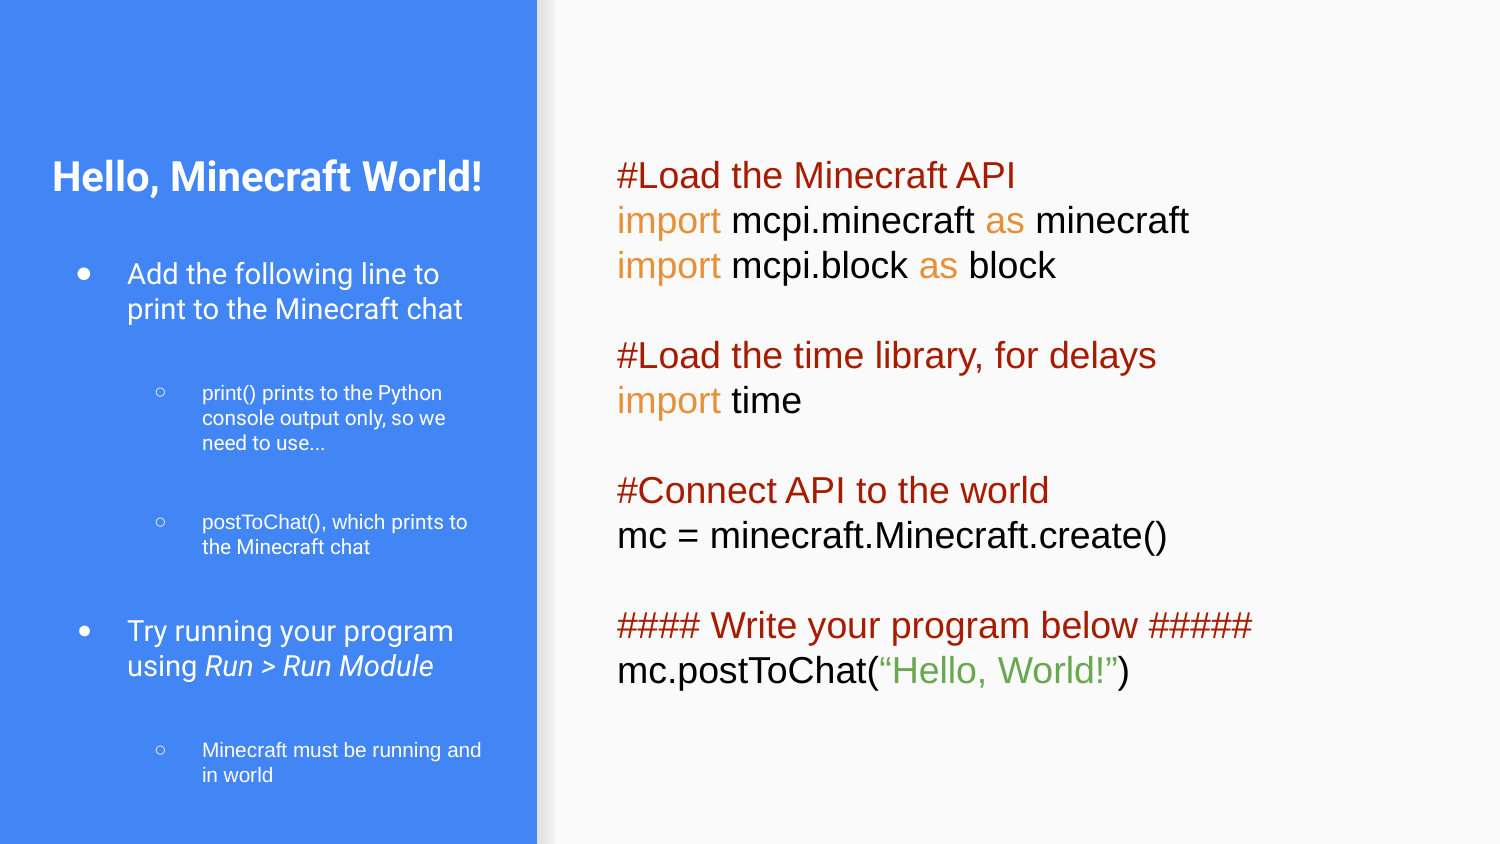

#Load the Minecraft API
import mcpi.minecraft as minecraft
import mcpi.block as block

#Load the time library, for delays
import time

#Connect API to the world
mc = minecraft.Minecraft.create()

#### Write your program below #####
mc.postToChat(“Hello, World!”)
# Hello, Minecraft World!
Add the following line to print to the Minecraft chat
print() prints to the Python console output only, so we need to use...
postToChat(), which prints to the Minecraft chat
Try running your program using Run > Run Module
Minecraft must be running and in world